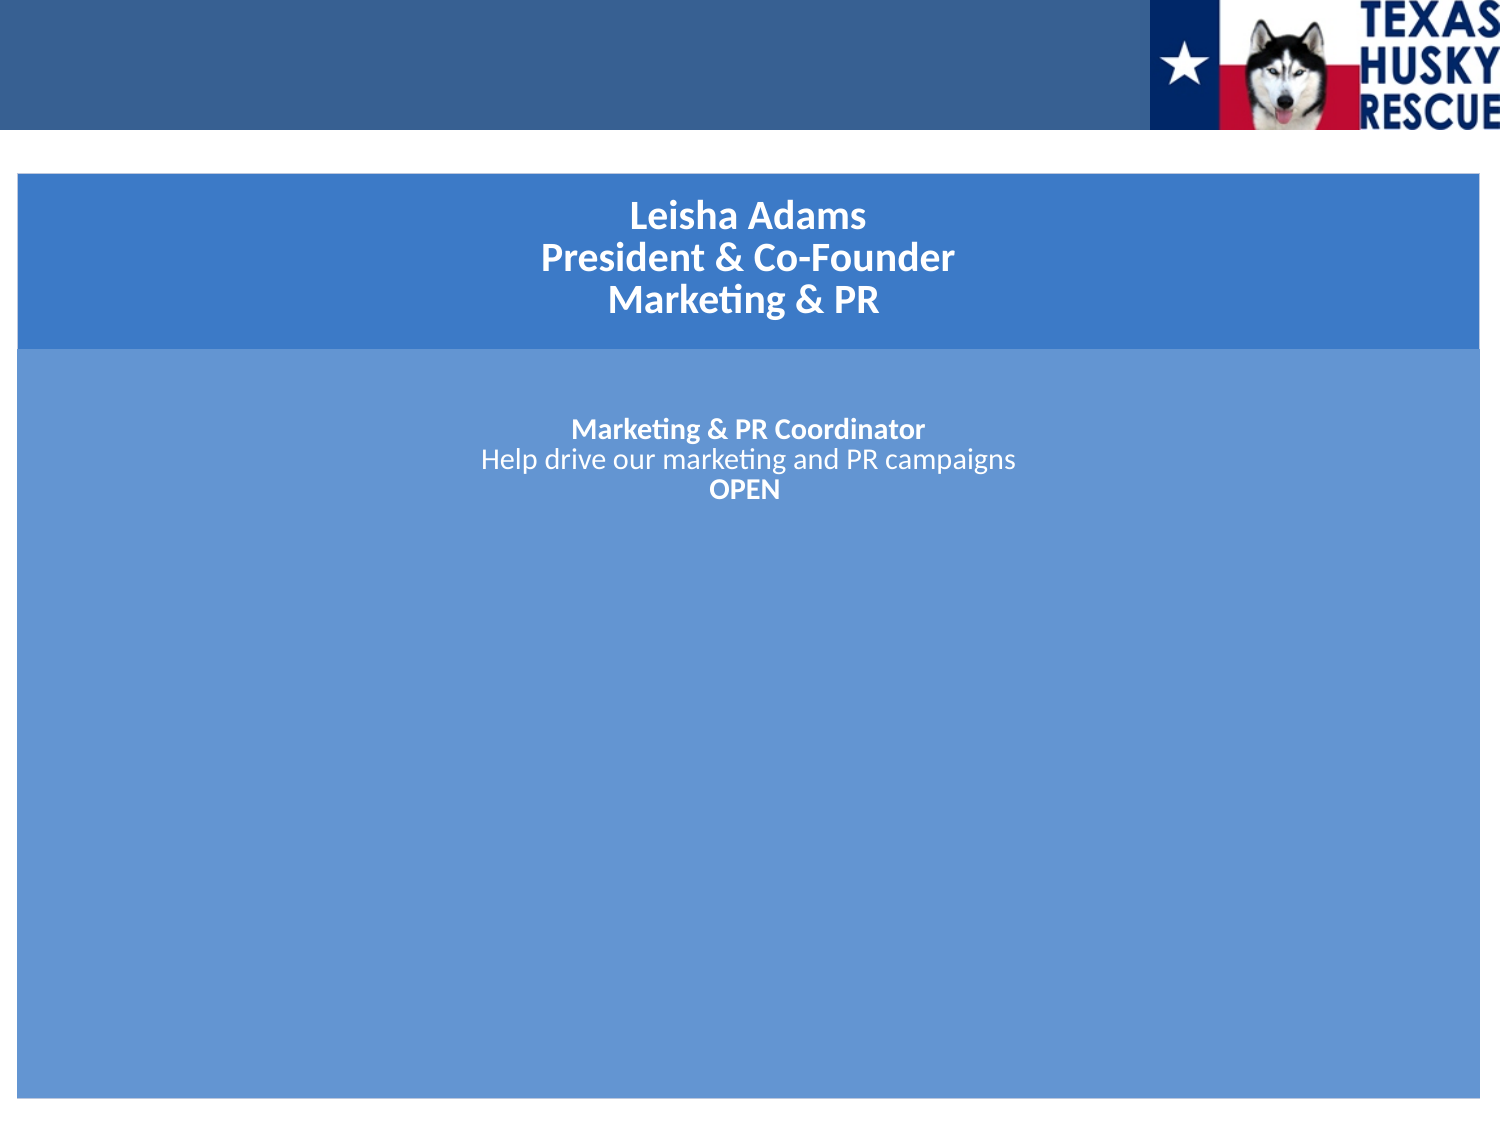

| Leisha Adams President & Co-Founder Marketing & PR |
| --- |
| Marketing & PR Coordinator Help drive our marketing and PR campaigns OPEN |